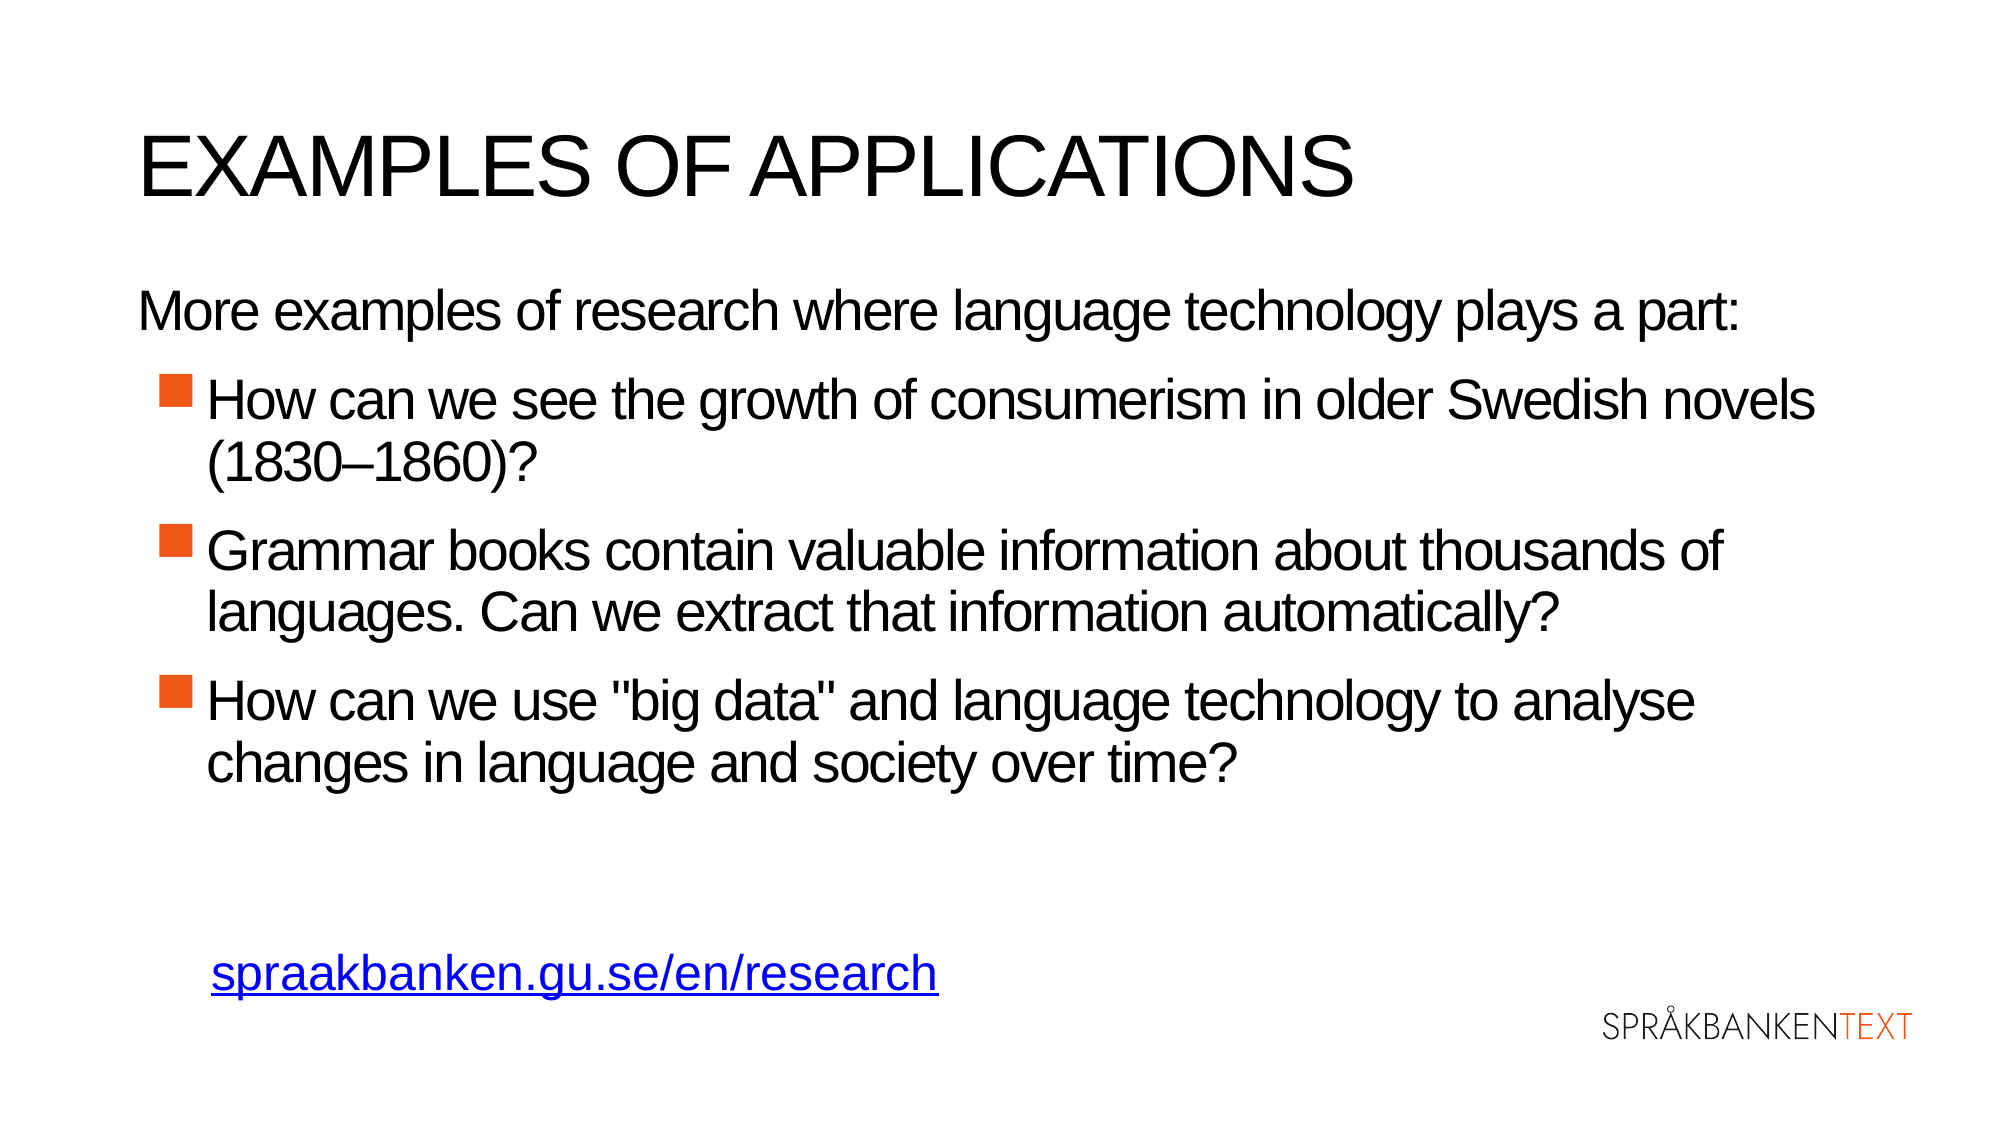

Examples of applications
More examples of research where language technology plays a part:
How can we see the growth of consumerism in older Swedish novels (1830–1860)?
Grammar books contain valuable information about thousands of languages. Can we extract that information automatically?
How can we use "big data" and language technology to analyse changes in language and society over time?
spraakbanken.gu.se/en/research